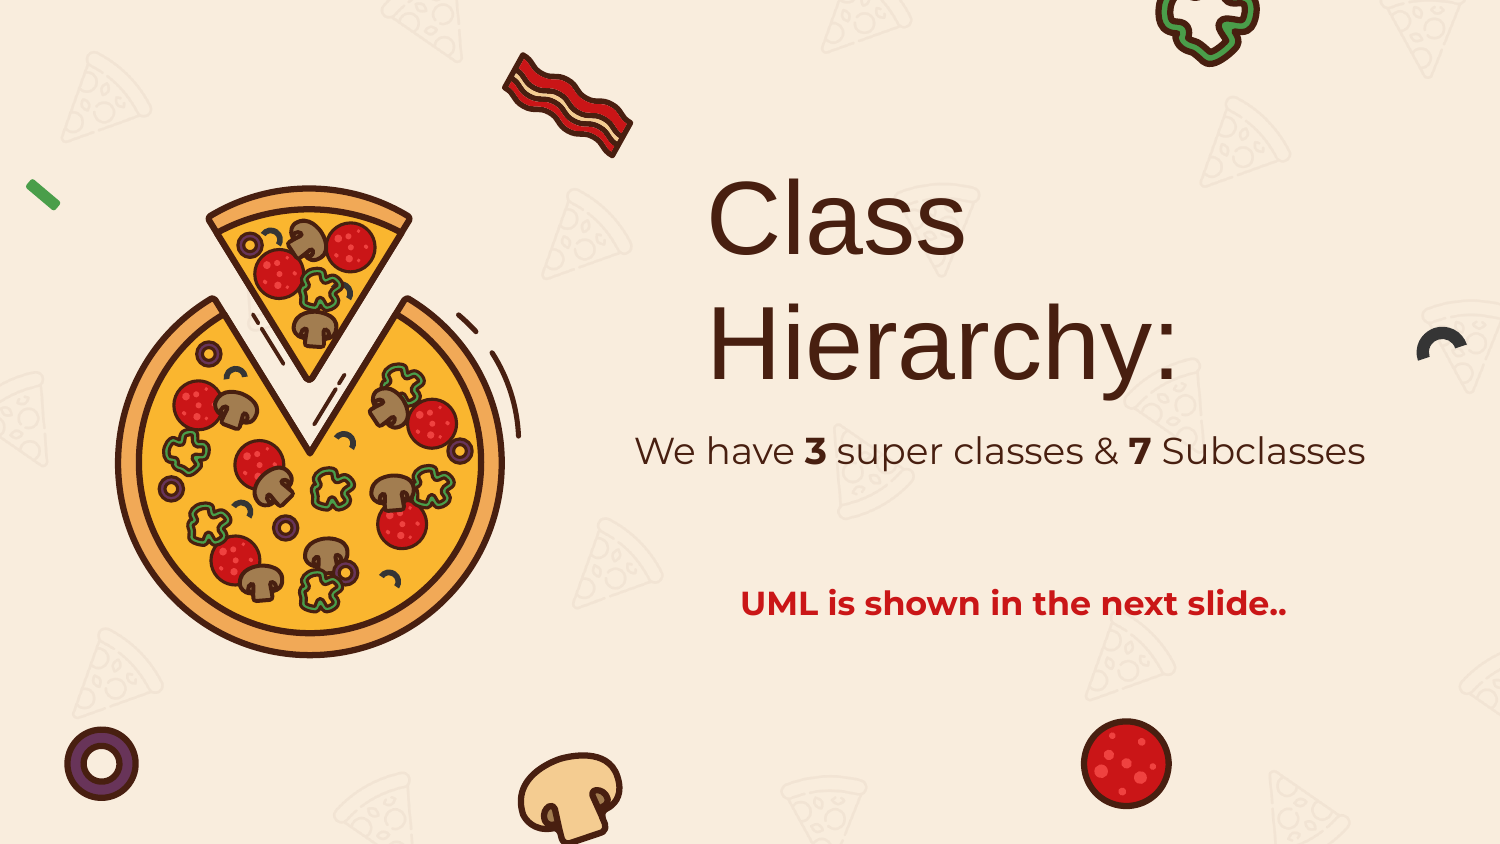

# Class Hierarchy:
We have 3 super classes & 7 Subclasses

UML is shown in the next slide..